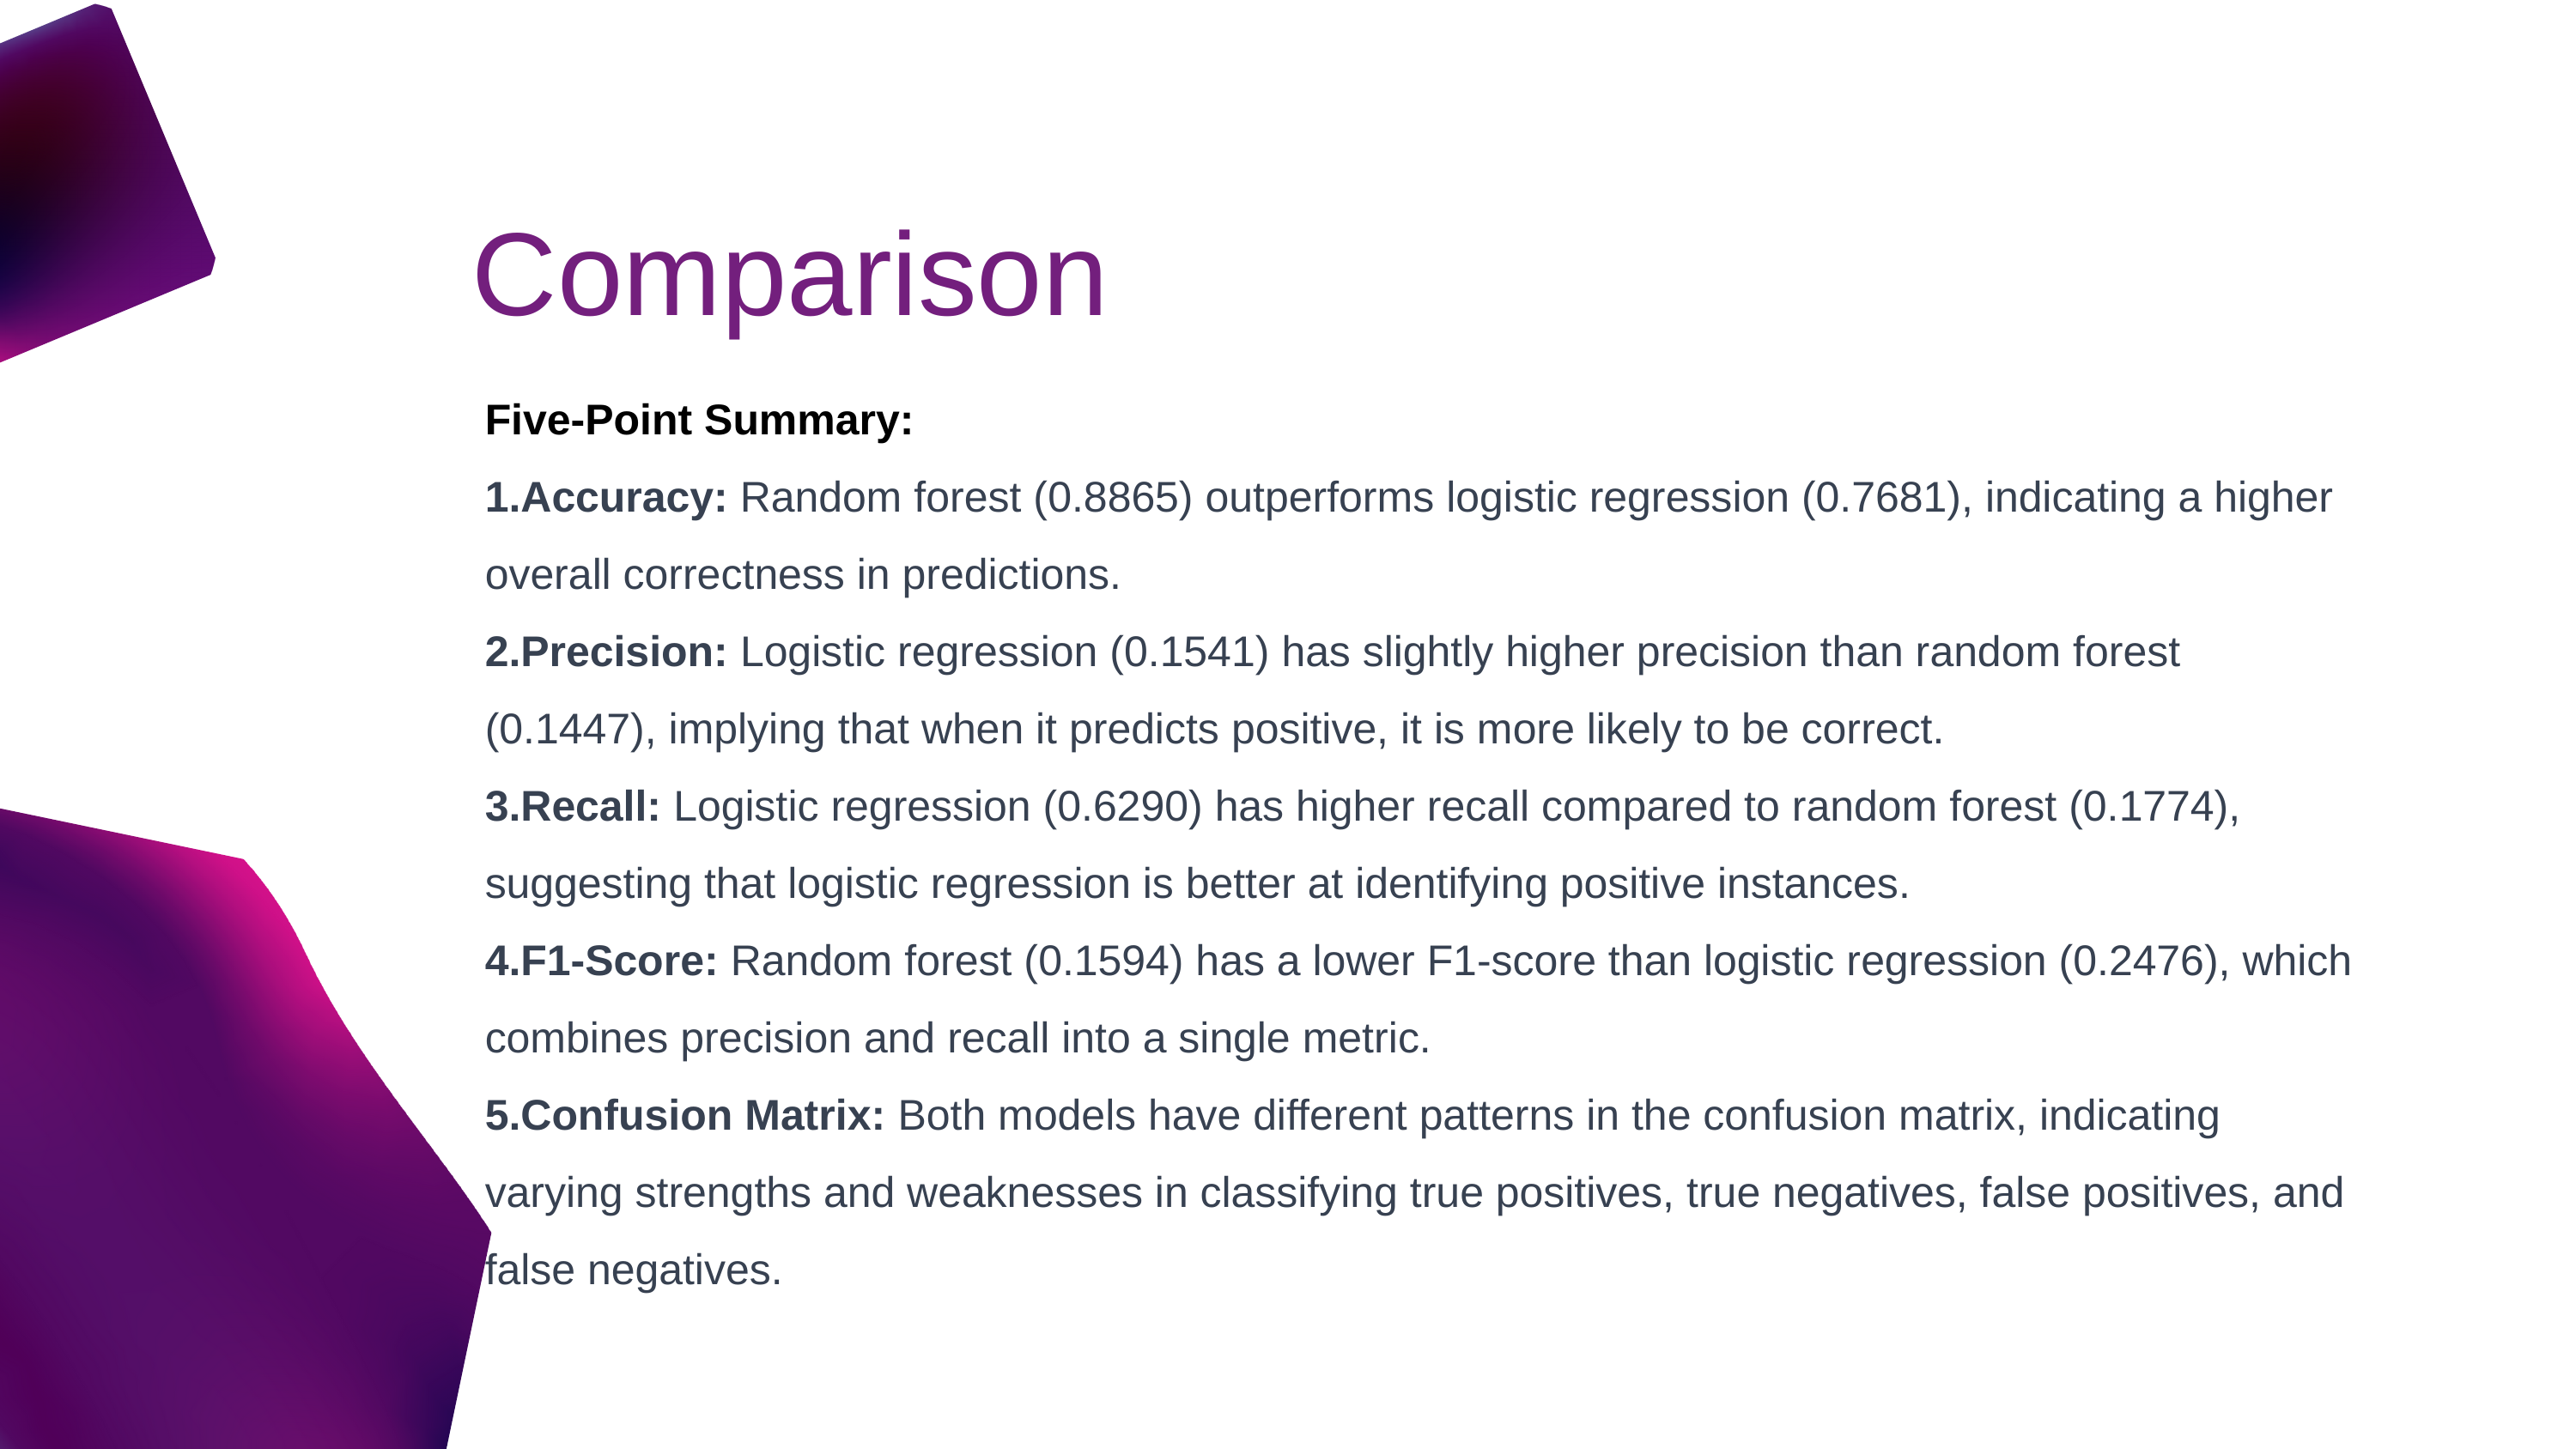

Comparison
Five-Point Summary:
Accuracy: Random forest (0.8865) outperforms logistic regression (0.7681), indicating a higher overall correctness in predictions.
Precision: Logistic regression (0.1541) has slightly higher precision than random forest (0.1447), implying that when it predicts positive, it is more likely to be correct.
Recall: Logistic regression (0.6290) has higher recall compared to random forest (0.1774), suggesting that logistic regression is better at identifying positive instances.
F1-Score: Random forest (0.1594) has a lower F1-score than logistic regression (0.2476), which combines precision and recall into a single metric.
Confusion Matrix: Both models have different patterns in the confusion matrix, indicating varying strengths and weaknesses in classifying true positives, true negatives, false positives, and false negatives.